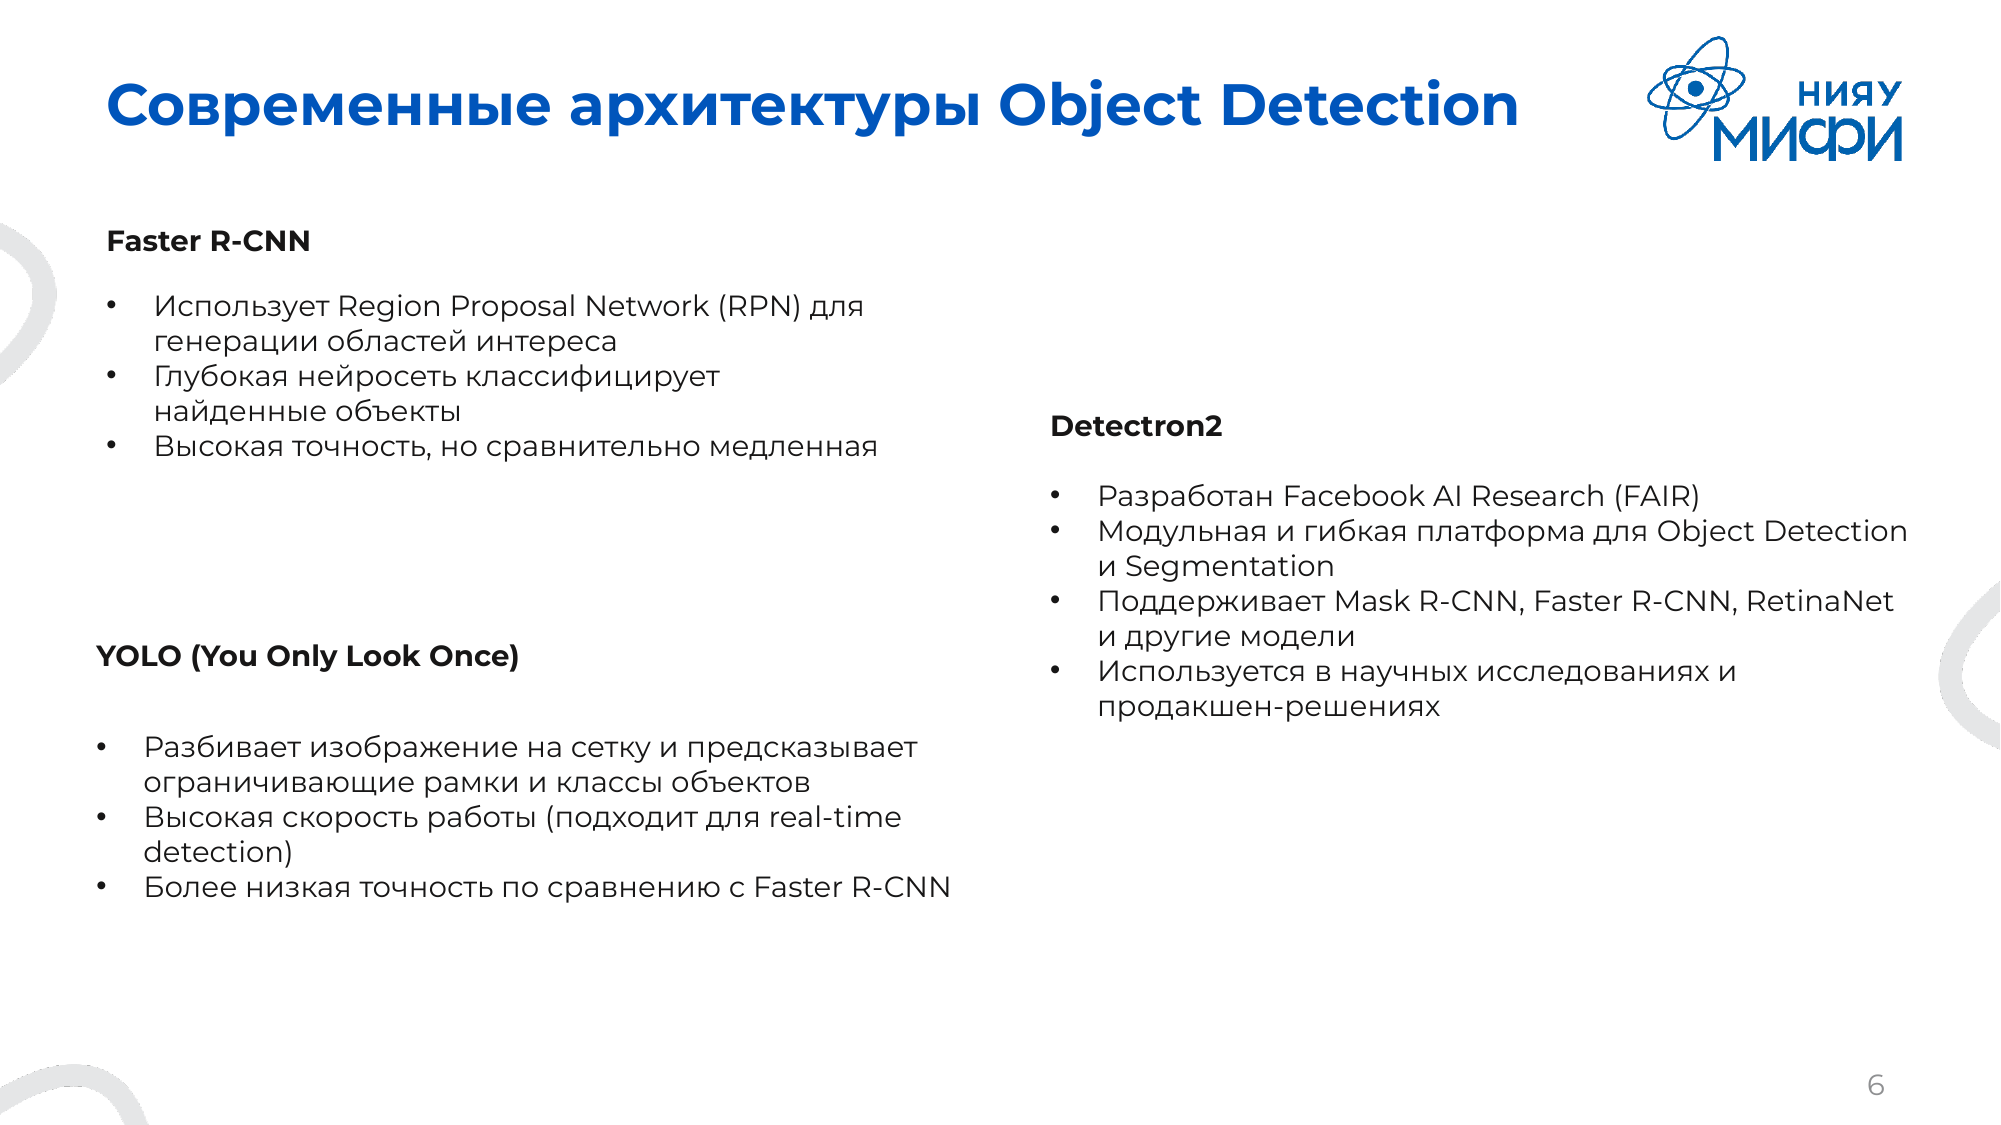

# Современные архитектуры Object Detection
Faster R-CNN
Использует Region Proposal Network (RPN) для генерации областей интереса
Глубокая нейросеть классифицирует найденные объекты
Высокая точность, но сравнительно медленная
Detectron2
Разработан Facebook AI Research (FAIR)
Модульная и гибкая платформа для Object Detection и Segmentation
Поддерживает Mask R-CNN, Faster R-CNN, RetinaNet и другие модели
Используется в научных исследованиях и продакшен-решениях
YOLO (You Only Look Once)
Разбивает изображение на сетку и предсказывает ограничивающие рамки и классы объектов
Высокая скорость работы (подходит для real-time detection)
Более низкая точность по сравнению с Faster R-CNN